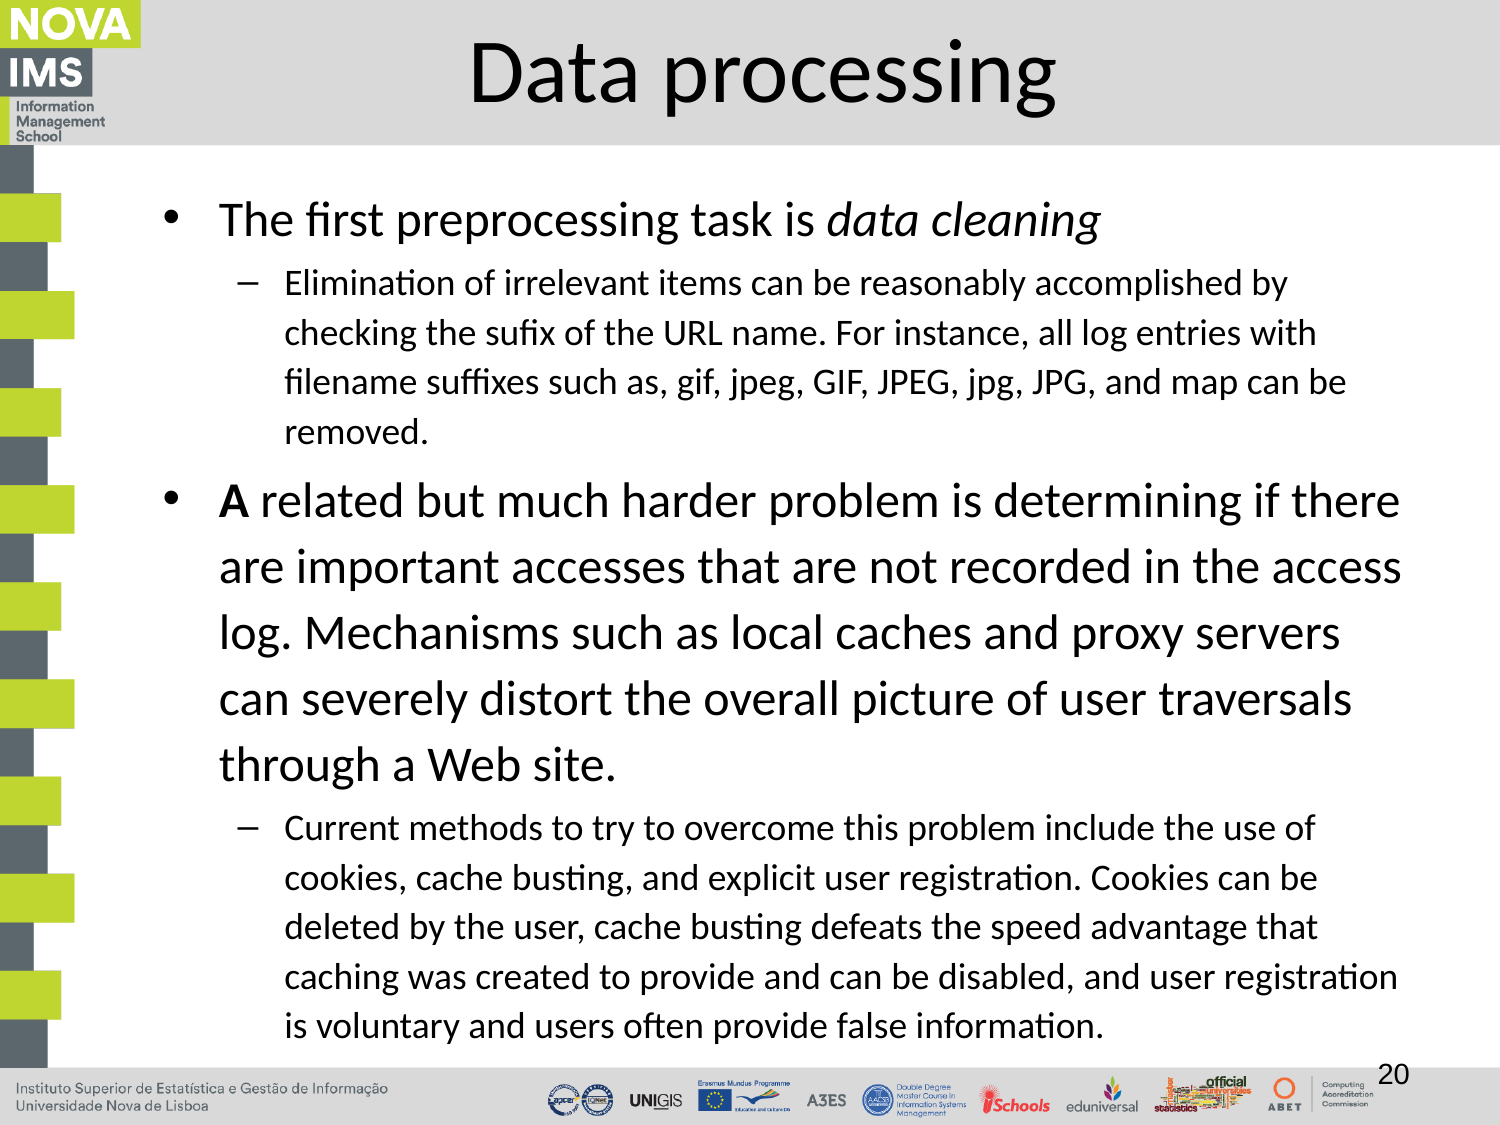

# Data processing
The first preprocessing task is data cleaning
Elimination of irrelevant items can be reasonably accomplished by checking the sufix of the URL name. For instance, all log entries with filename suffixes such as, gif, jpeg, GIF, JPEG, jpg, JPG, and map can be removed.
A related but much harder problem is determining if there are important accesses that are not recorded in the access log. Mechanisms such as local caches and proxy servers can severely distort the overall picture of user traversals through a Web site.
Current methods to try to overcome this problem include the use of cookies, cache busting, and explicit user registration. Cookies can be deleted by the user, cache busting defeats the speed advantage that caching was created to provide and can be disabled, and user registration is voluntary and users often provide false information.
20